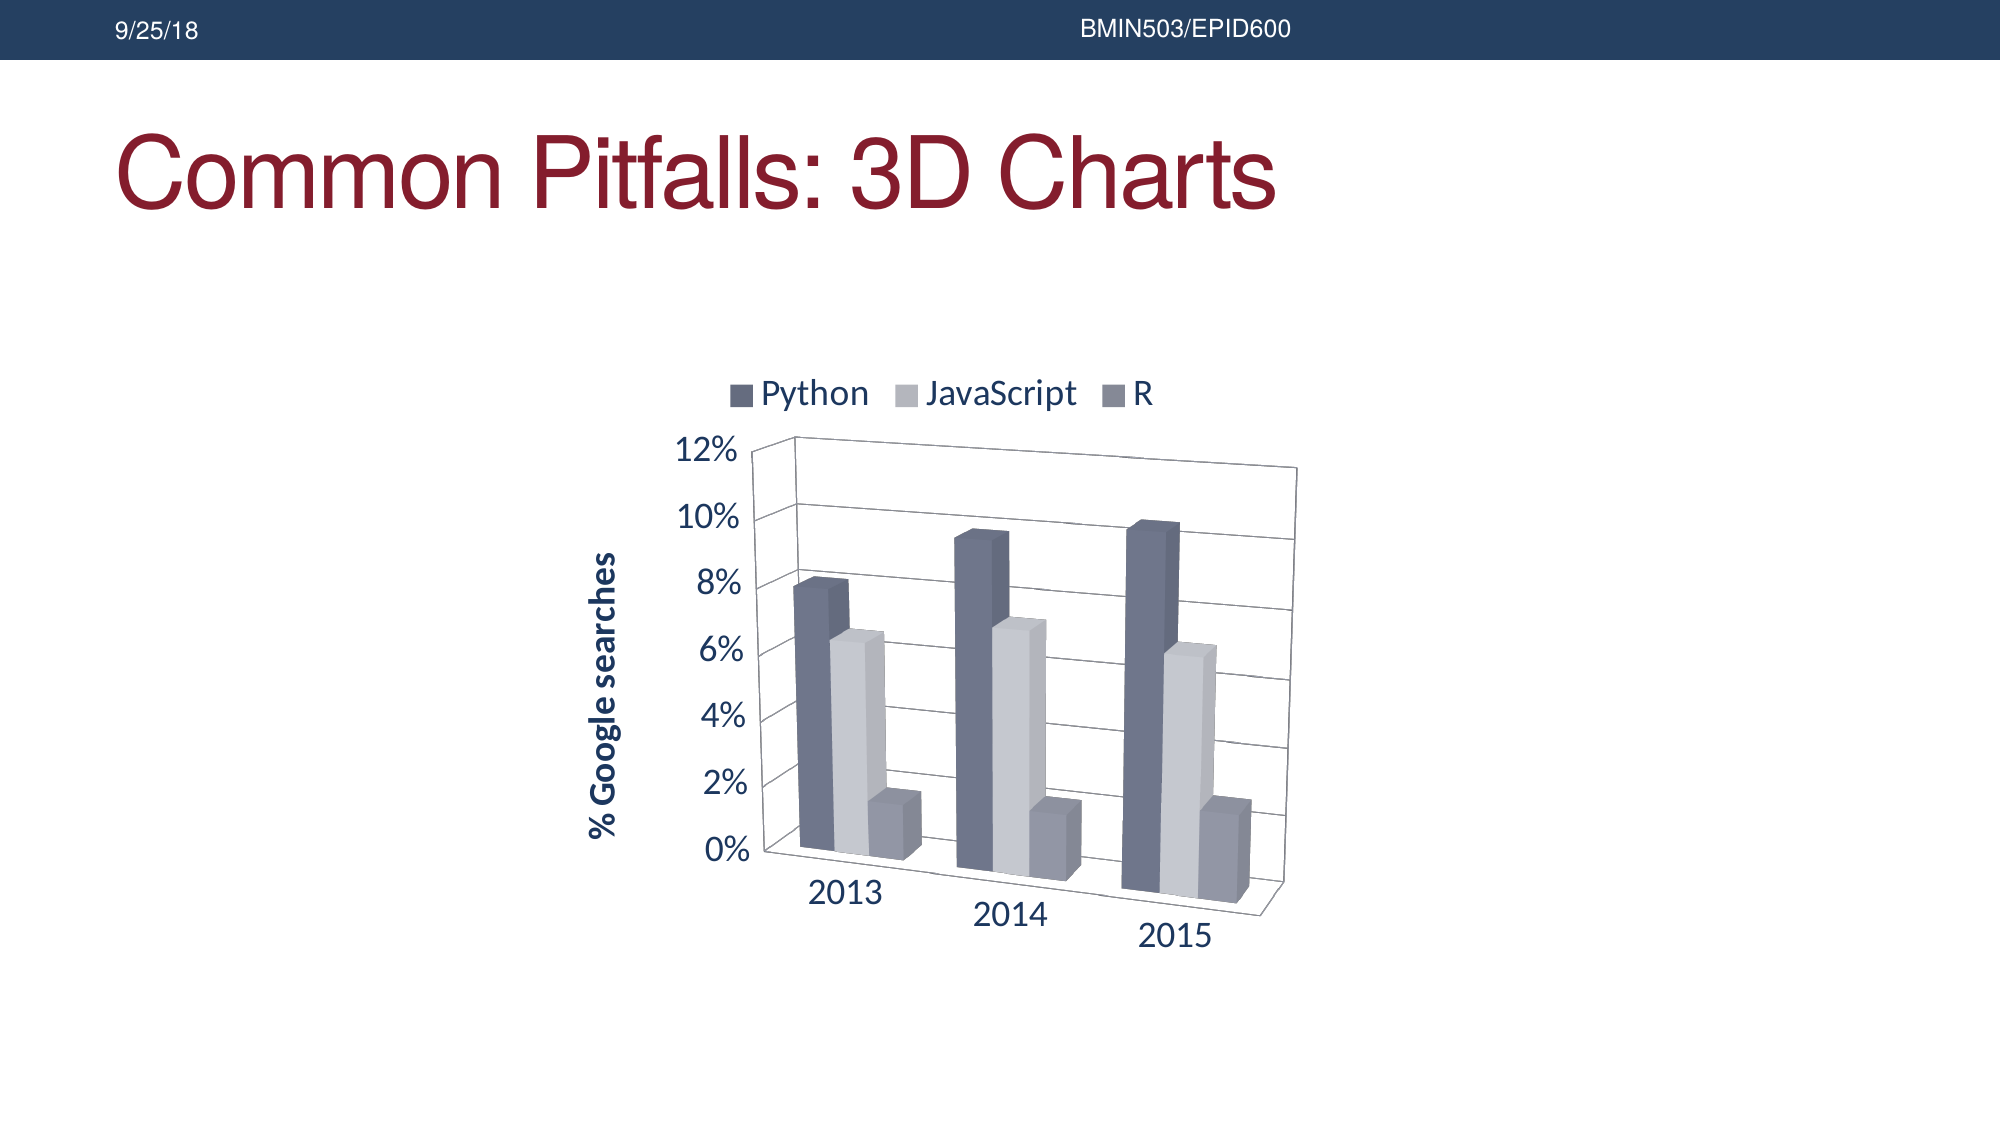

9/25/18
BMIN503/EPID600
# Common Pitfalls: 3D Charts

[unsupported chart]